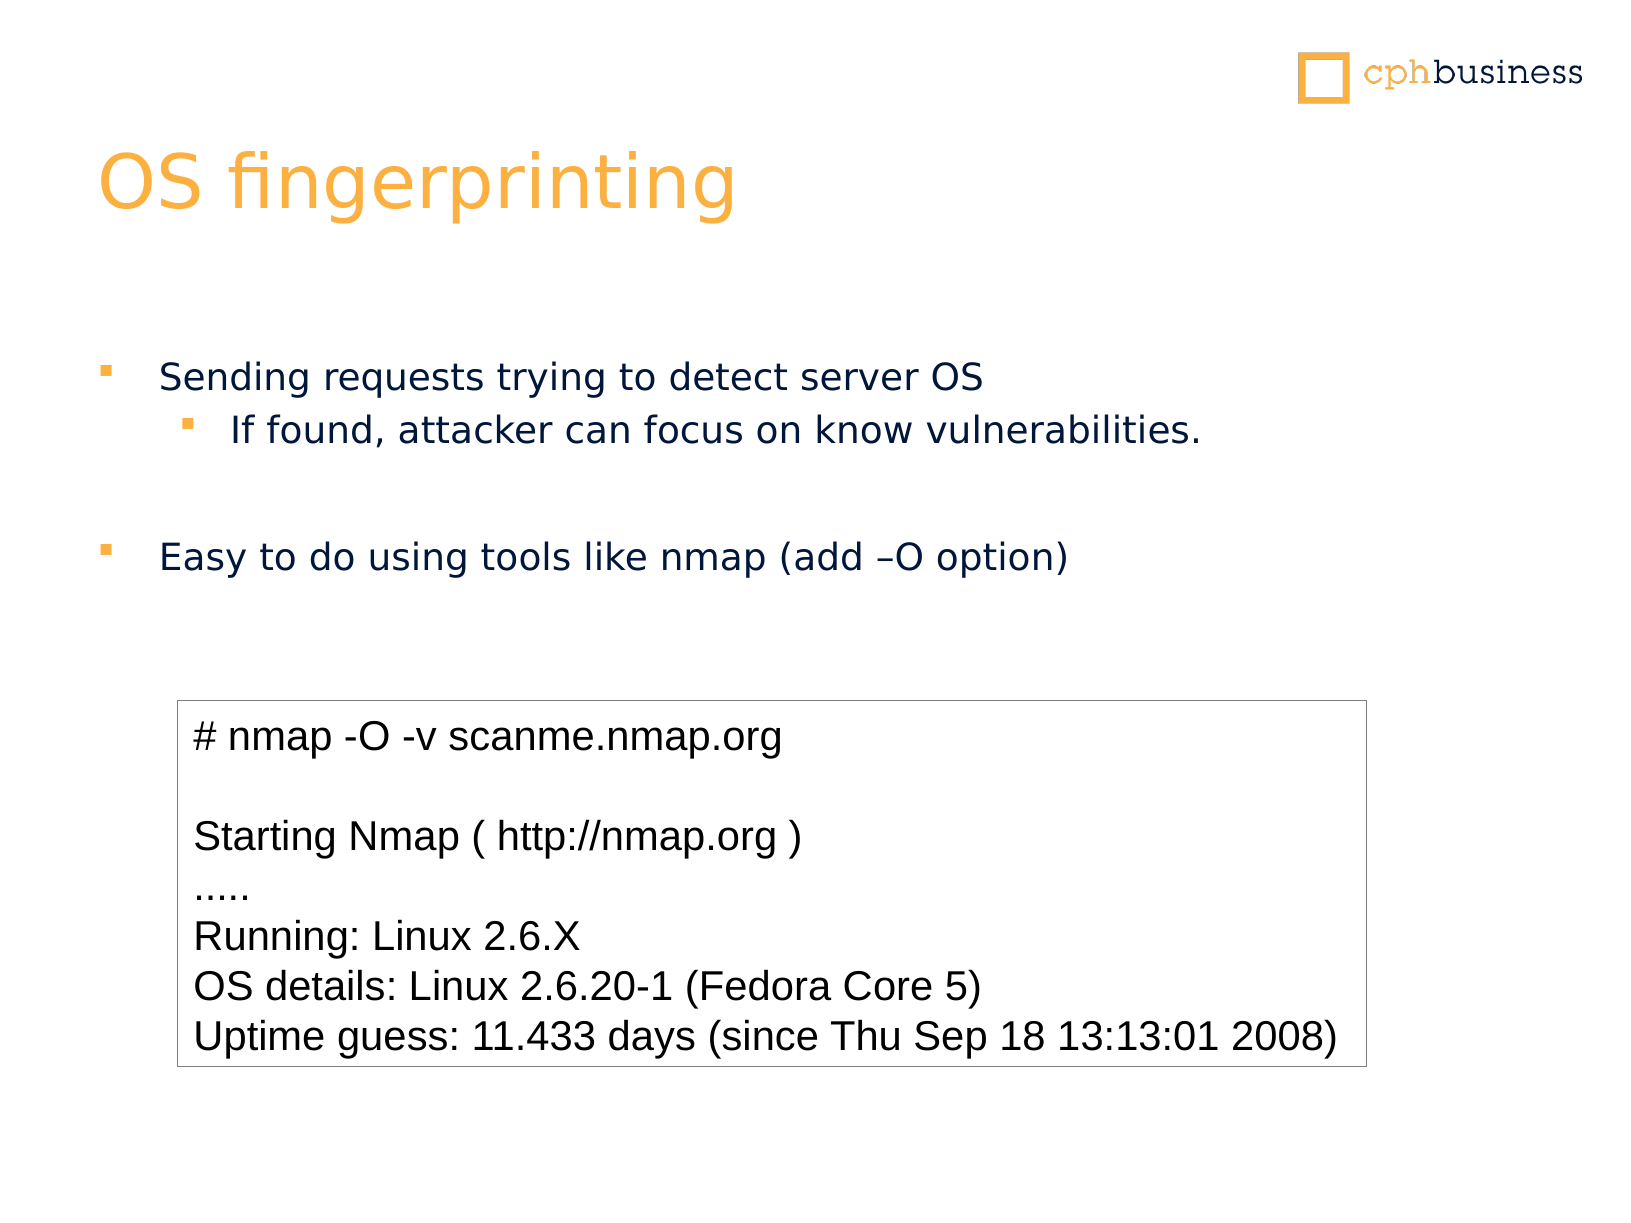

# OS fingerprinting
Sending requests trying to detect server OS
If found, attacker can focus on know vulnerabilities.

Easy to do using tools like nmap (add –O option)

# nmap -O -v scanme.nmap.org
Starting Nmap ( http://nmap.org )
.....
Running: Linux 2.6.X
OS details: Linux 2.6.20-1 (Fedora Core 5)
Uptime guess: 11.433 days (since Thu Sep 18 13:13:01 2008)